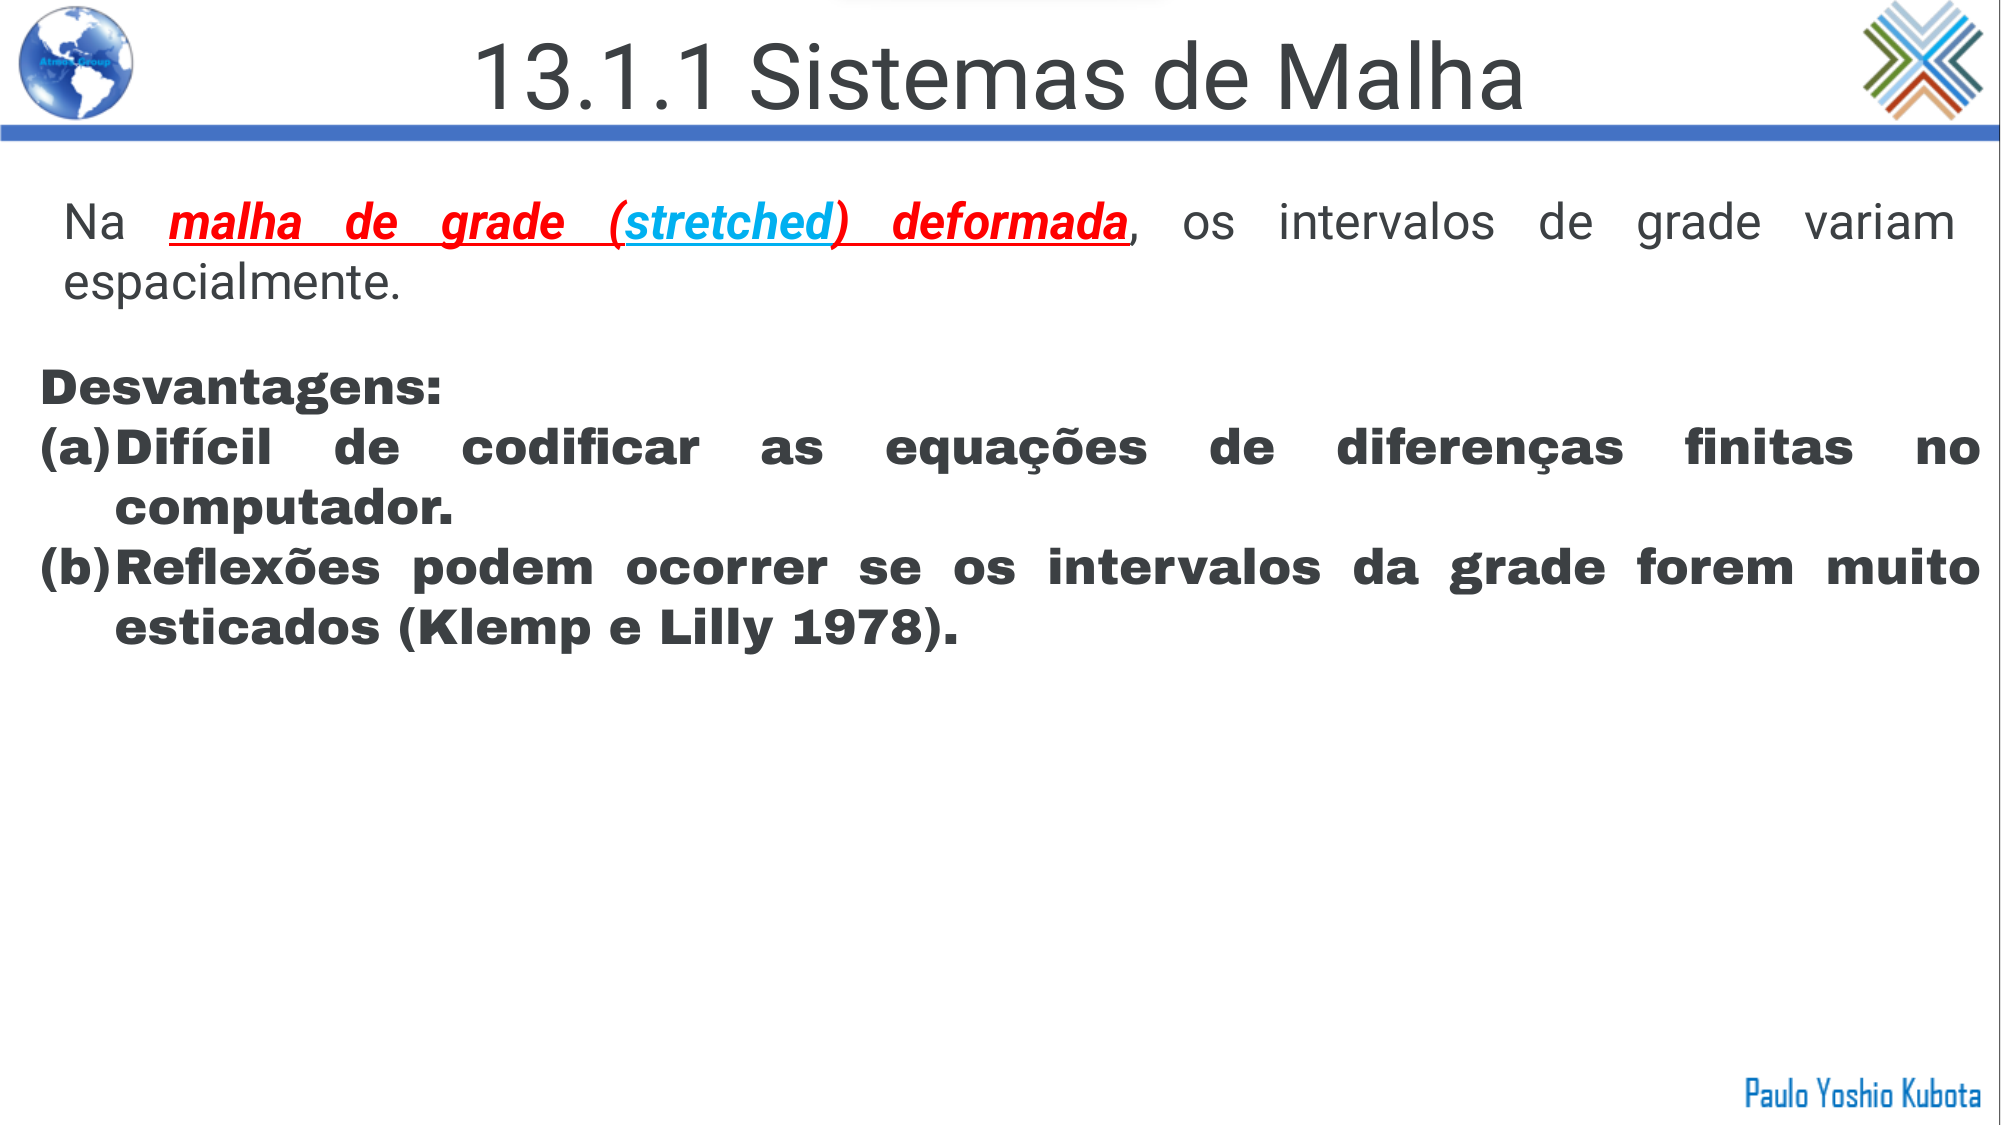

13.1.1 Sistemas de Malha
Na malha de grade (stretched) deformada, os intervalos de grade variam espacialmente.
Desvantagens:
Difícil de codificar as equações de diferenças finitas no computador.
Reflexões podem ocorrer se os intervalos da grade forem muito esticados (Klemp e Lilly 1978).